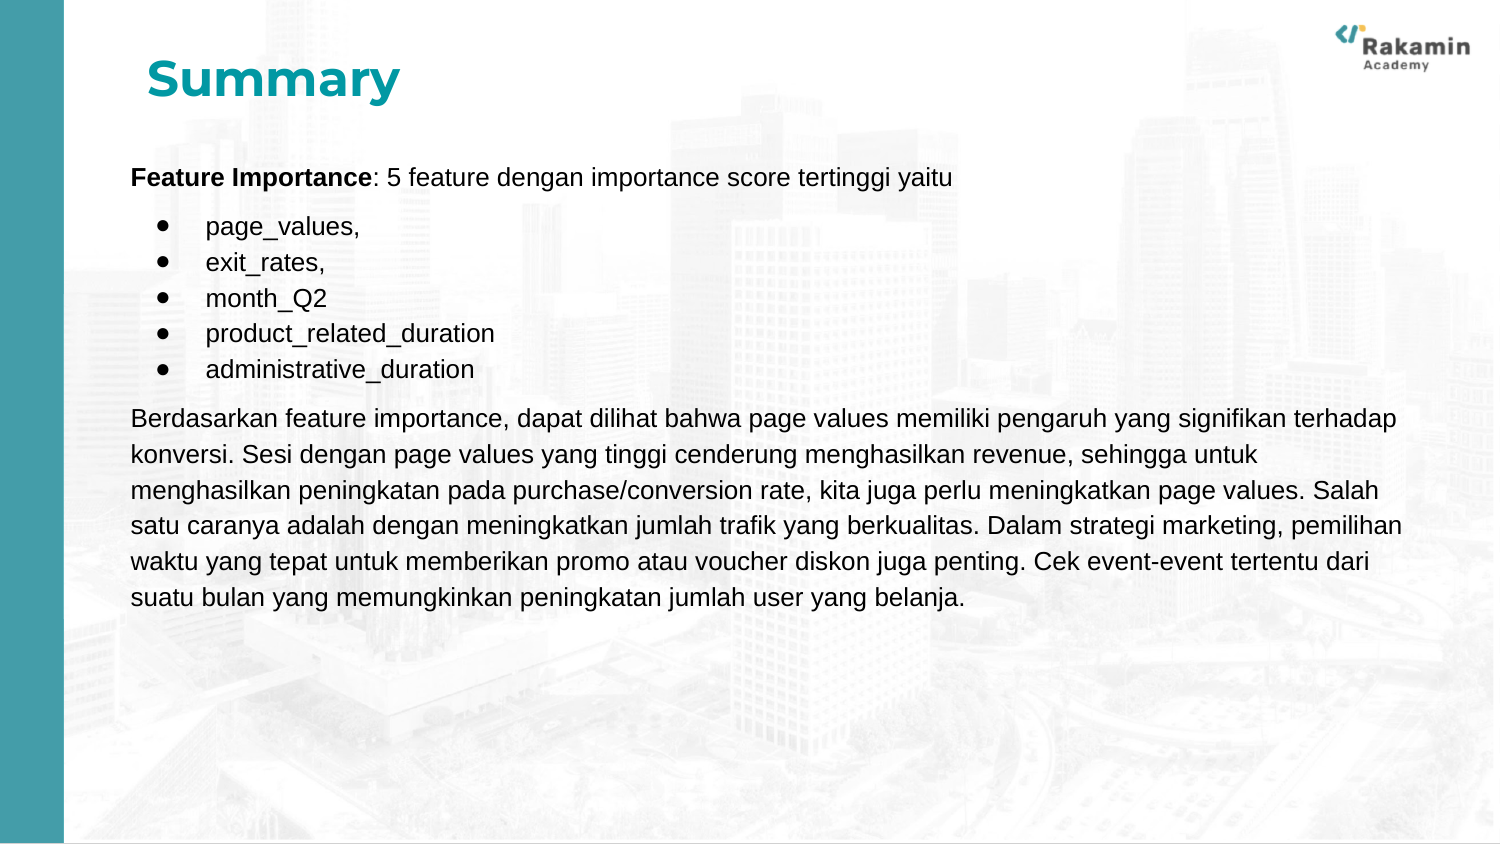

Summary

Feature Importance: 5 feature dengan importance score tertinggi yaitu
page_values,
exit_rates,
month_Q2
product_related_duration
administrative_duration
Berdasarkan feature importance, dapat dilihat bahwa page values memiliki pengaruh yang signifikan terhadap konversi. Sesi dengan page values yang tinggi cenderung menghasilkan revenue, sehingga untuk menghasilkan peningkatan pada purchase/conversion rate, kita juga perlu meningkatkan page values. Salah satu caranya adalah dengan meningkatkan jumlah trafik yang berkualitas. Dalam strategi marketing, pemilihan waktu yang tepat untuk memberikan promo atau voucher diskon juga penting. Cek event-event tertentu dari suatu bulan yang memungkinkan peningkatan jumlah user yang belanja.